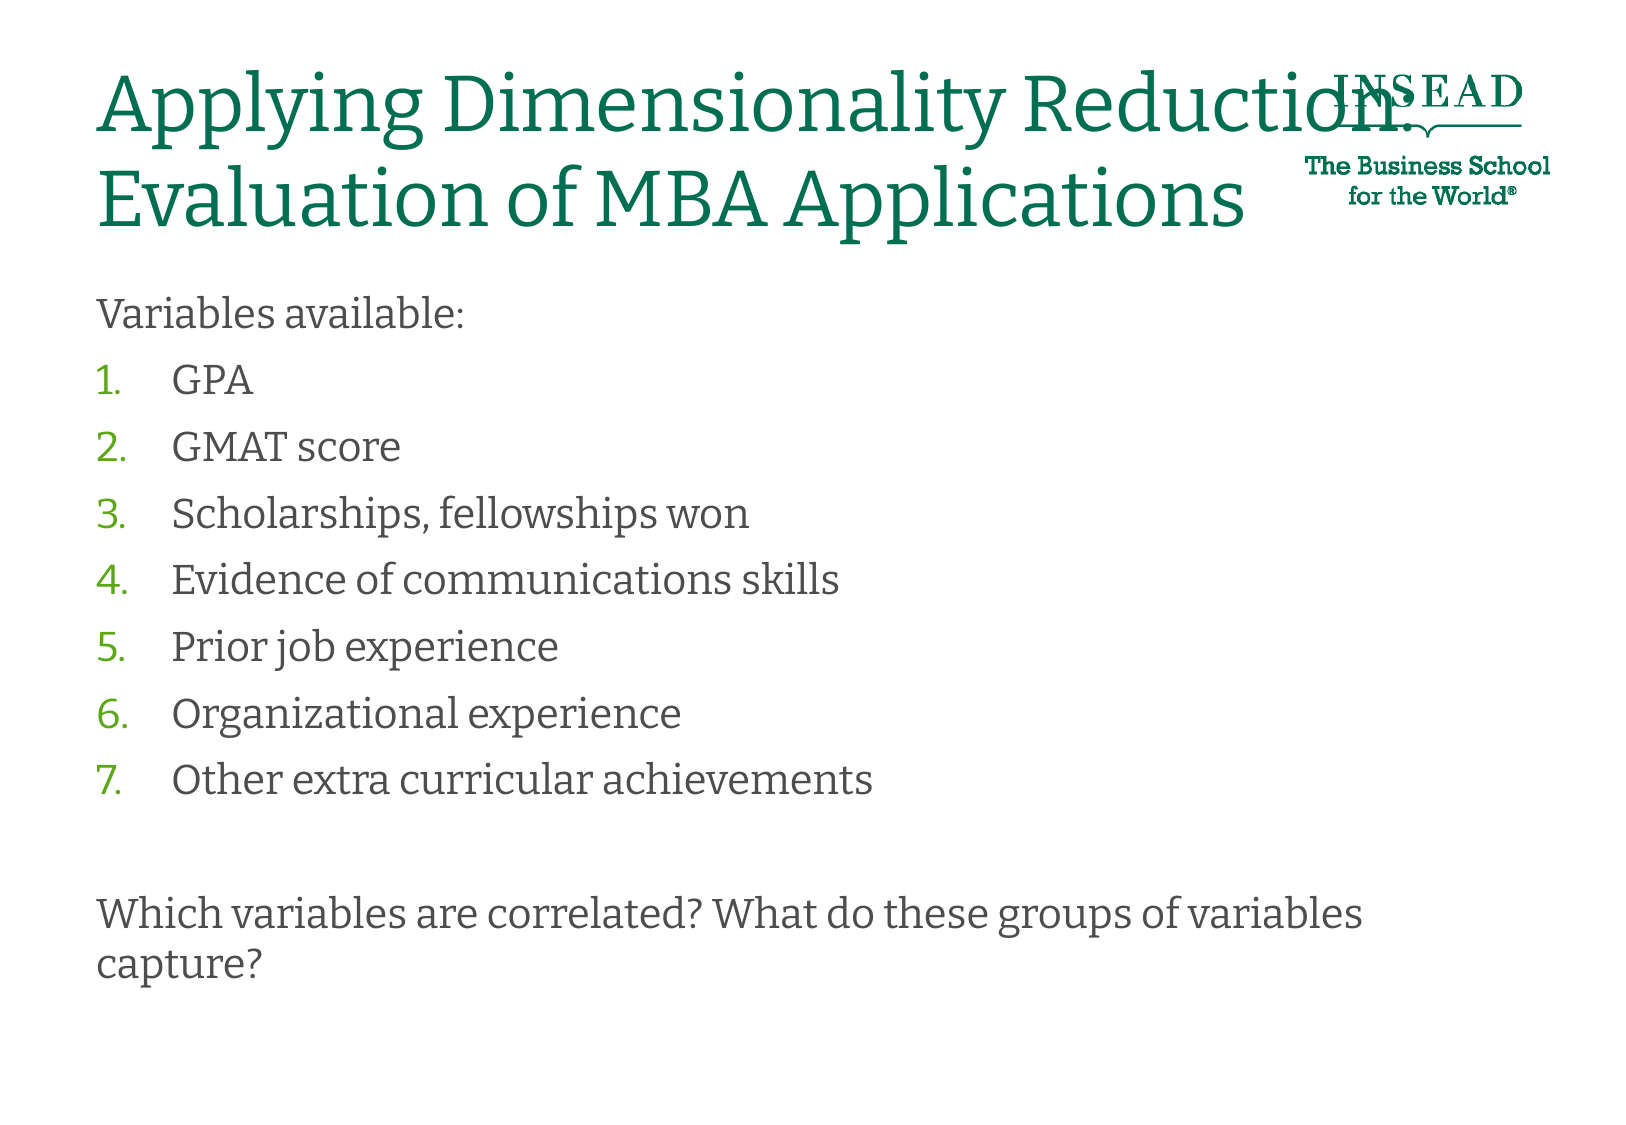

# Applying Dimensionality Reduction: Evaluation of MBA Applications
Variables available:
GPA
GMAT score
Scholarships, fellowships won
Evidence of communications skills
Prior job experience
Organizational experience
Other extra curricular achievements

Which variables are correlated? What do these groups of variables capture?